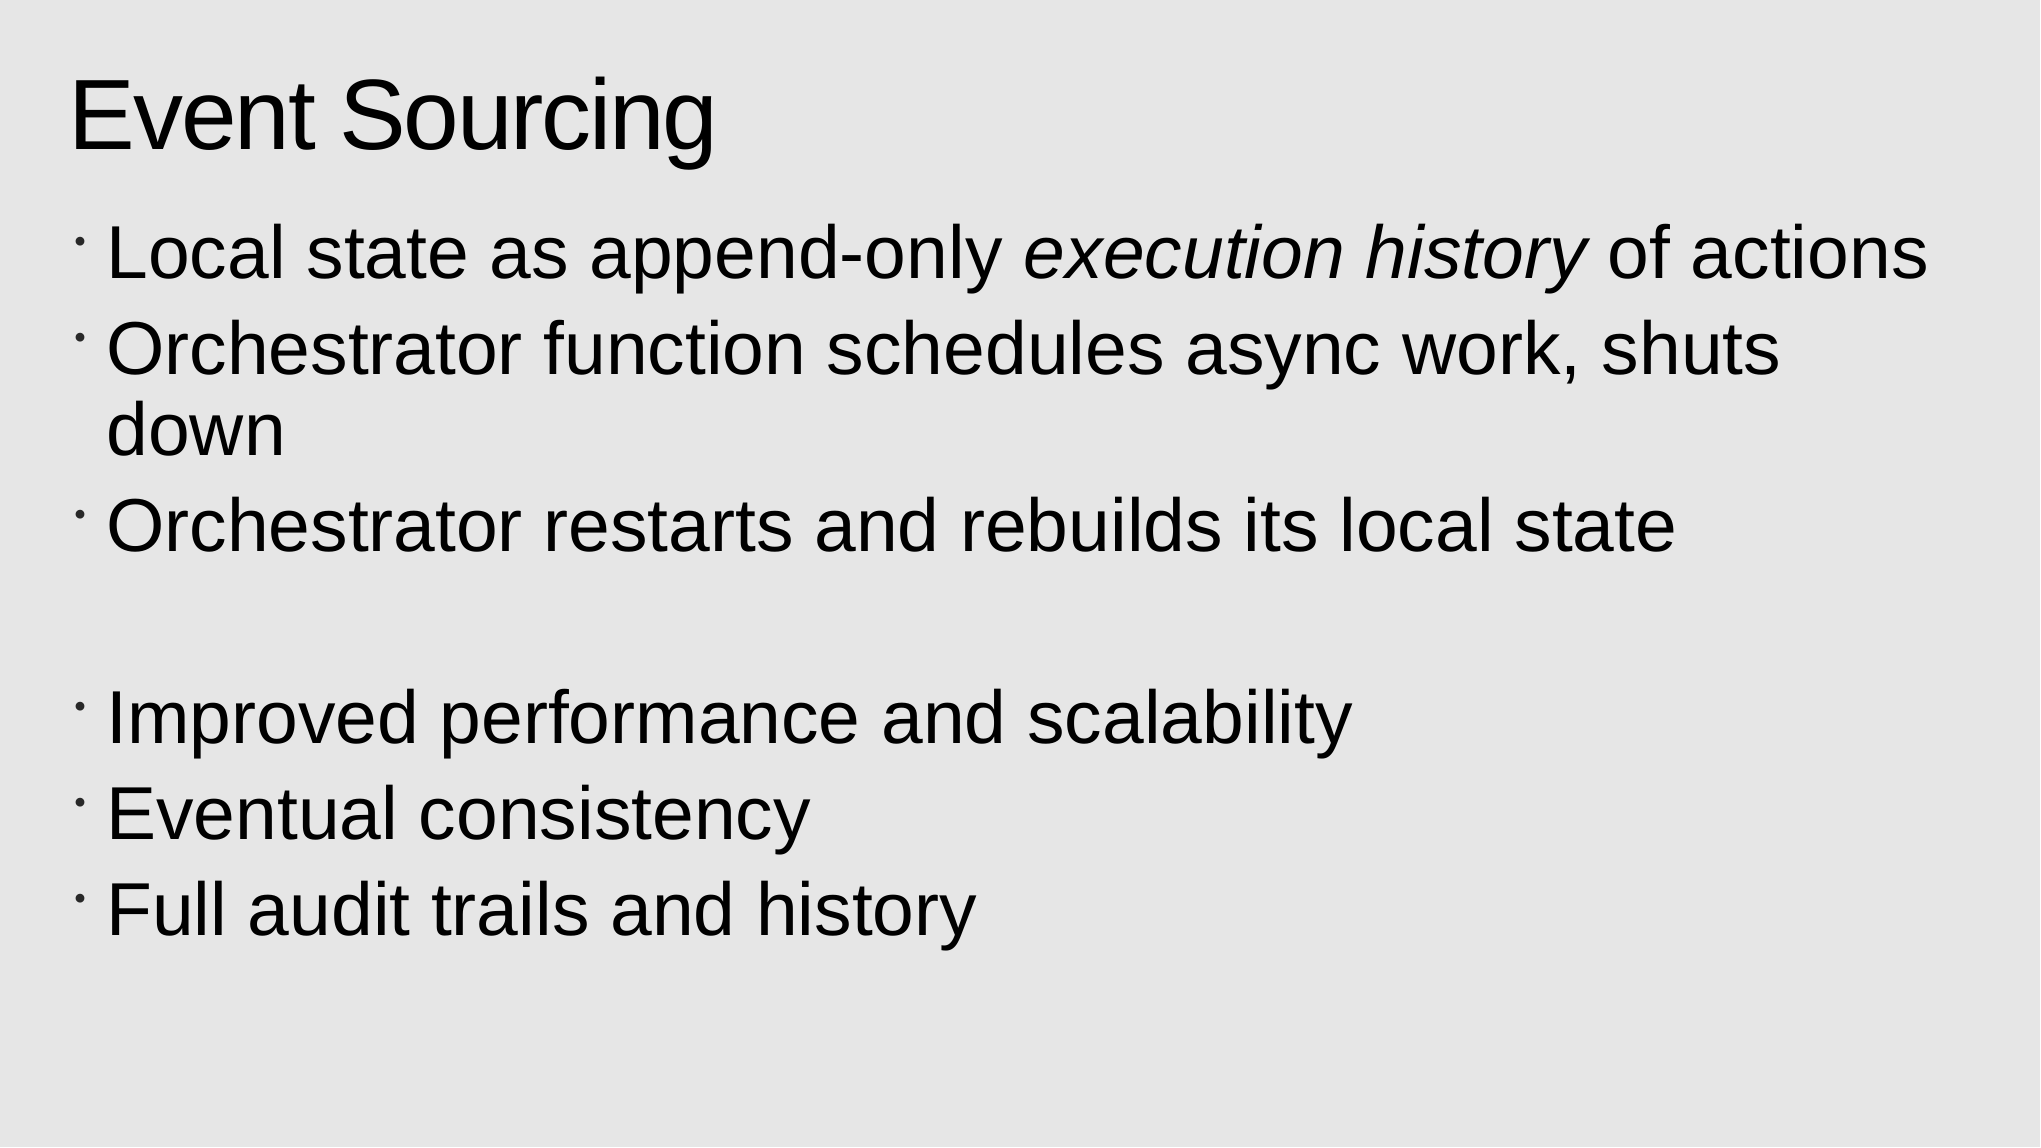

# Event Sourcing
Local state as append-only execution history of actions
Orchestrator function schedules async work, shuts down
Orchestrator restarts and rebuilds its local state

Improved performance and scalability
Eventual consistency
Full audit trails and history